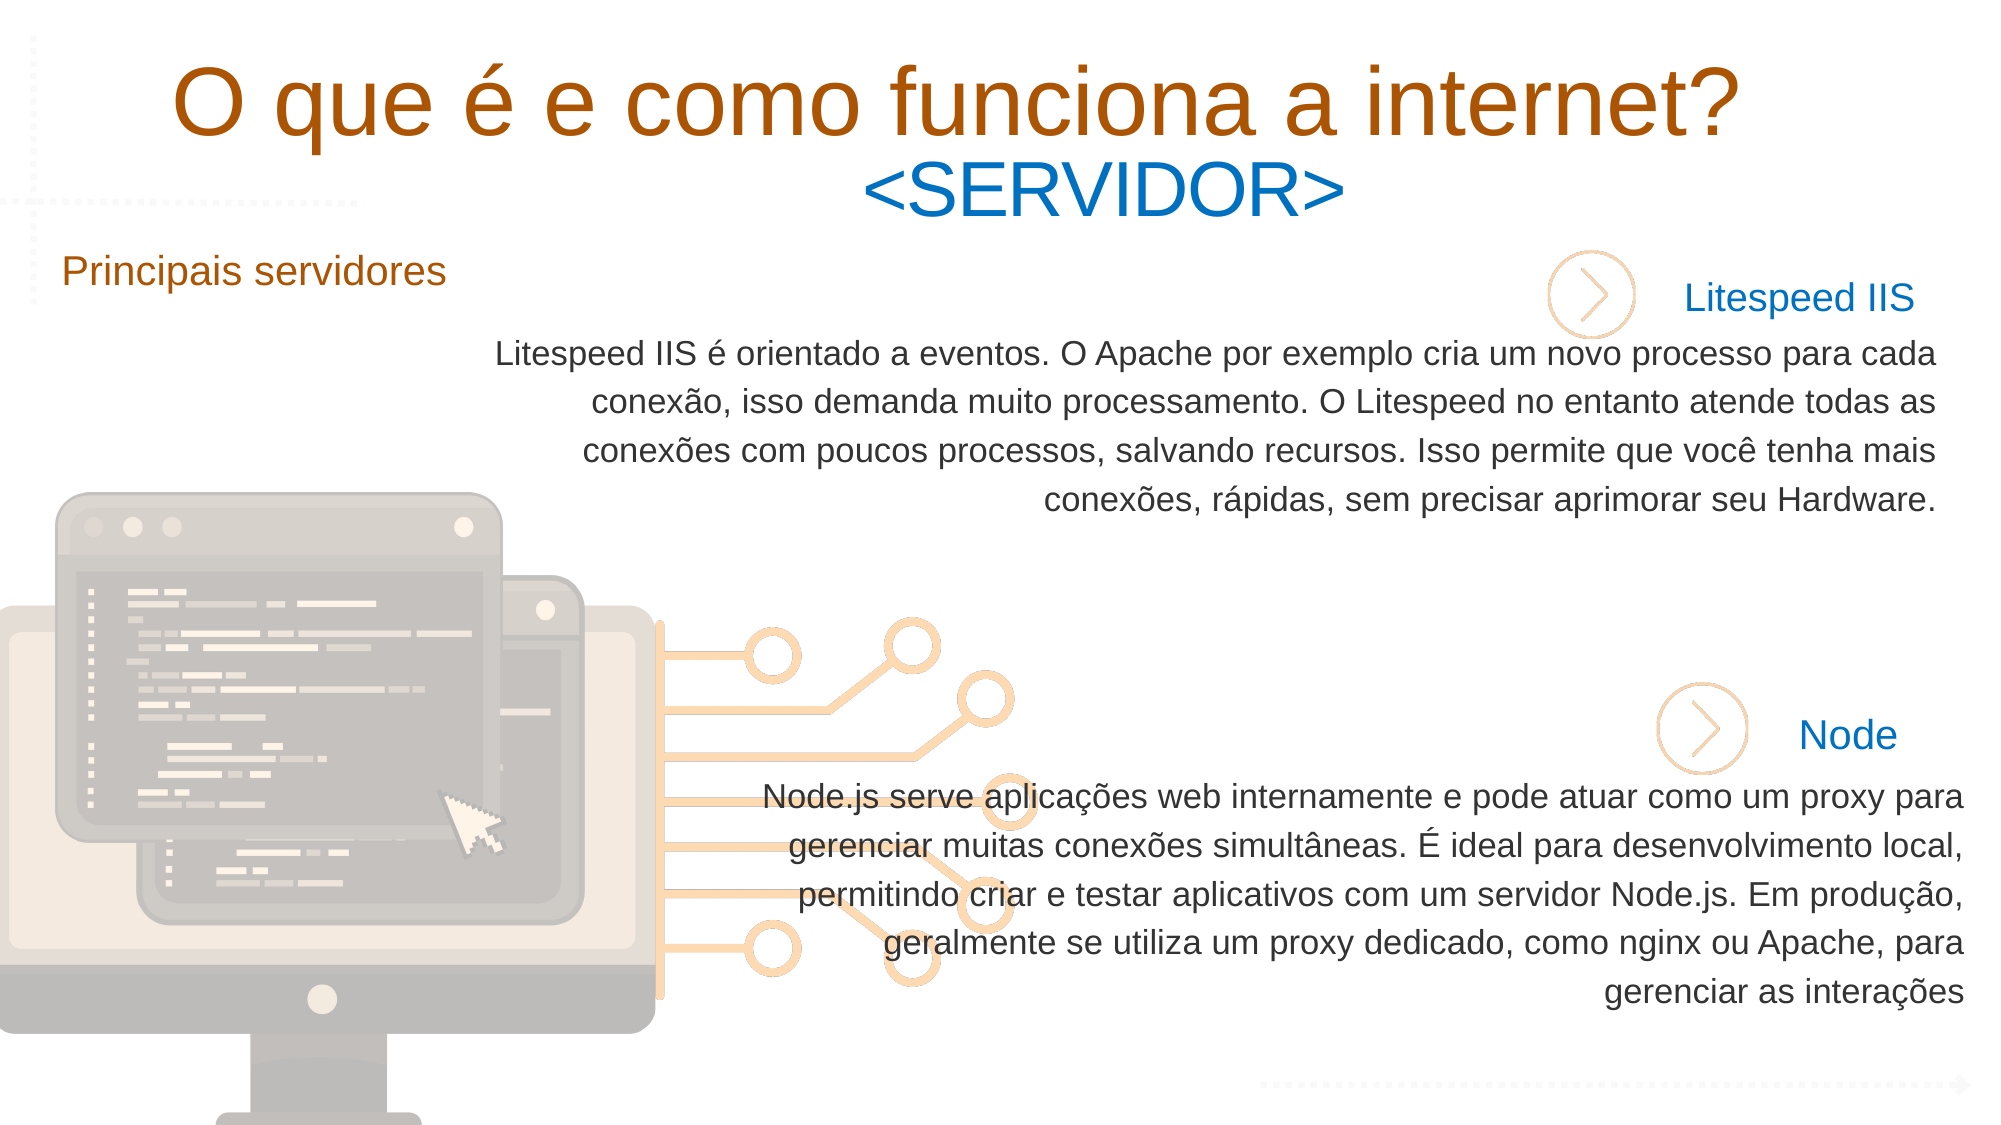

O que é e como funciona a internet?

<SERVIDOR>

Principais servidores

Litespeed IIS

Litespeed IIS é orientado a eventos. O Apache por exemplo cria um novo processo para cada conexão, isso demanda muito processamento. O Litespeed no entanto atende todas as conexões com poucos processos, salvando recursos. Isso permite que você tenha mais conexões, rápidas, sem precisar aprimorar seu Hardware.

Node

Node.js serve aplicações web internamente e pode atuar como um proxy para gerenciar muitas conexões simultâneas. É ideal para desenvolvimento local, permitindo criar e testar aplicativos com um servidor Node.js. Em produção, geralmente se utiliza um proxy dedicado, como nginx ou Apache, para gerenciar as interações